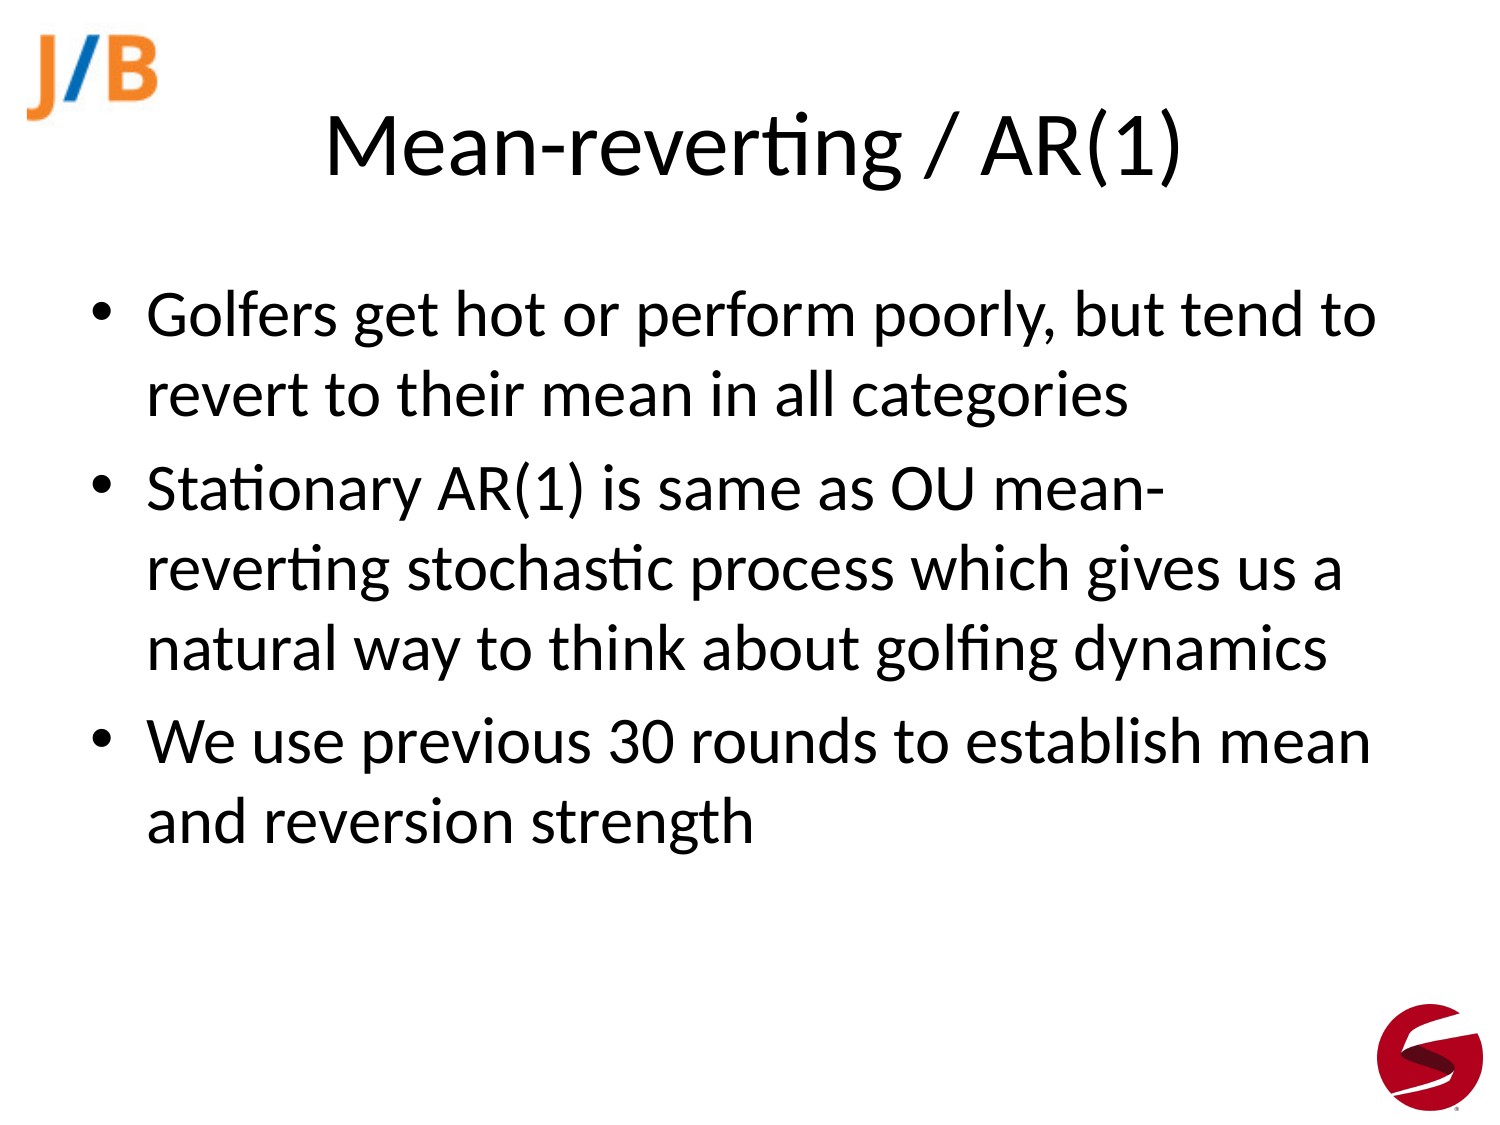

# Mean-reverting / AR(1)
Golfers get hot or perform poorly, but tend to revert to their mean in all categories
Stationary AR(1) is same as OU mean-reverting stochastic process which gives us a natural way to think about golfing dynamics
We use previous 30 rounds to establish mean and reversion strength